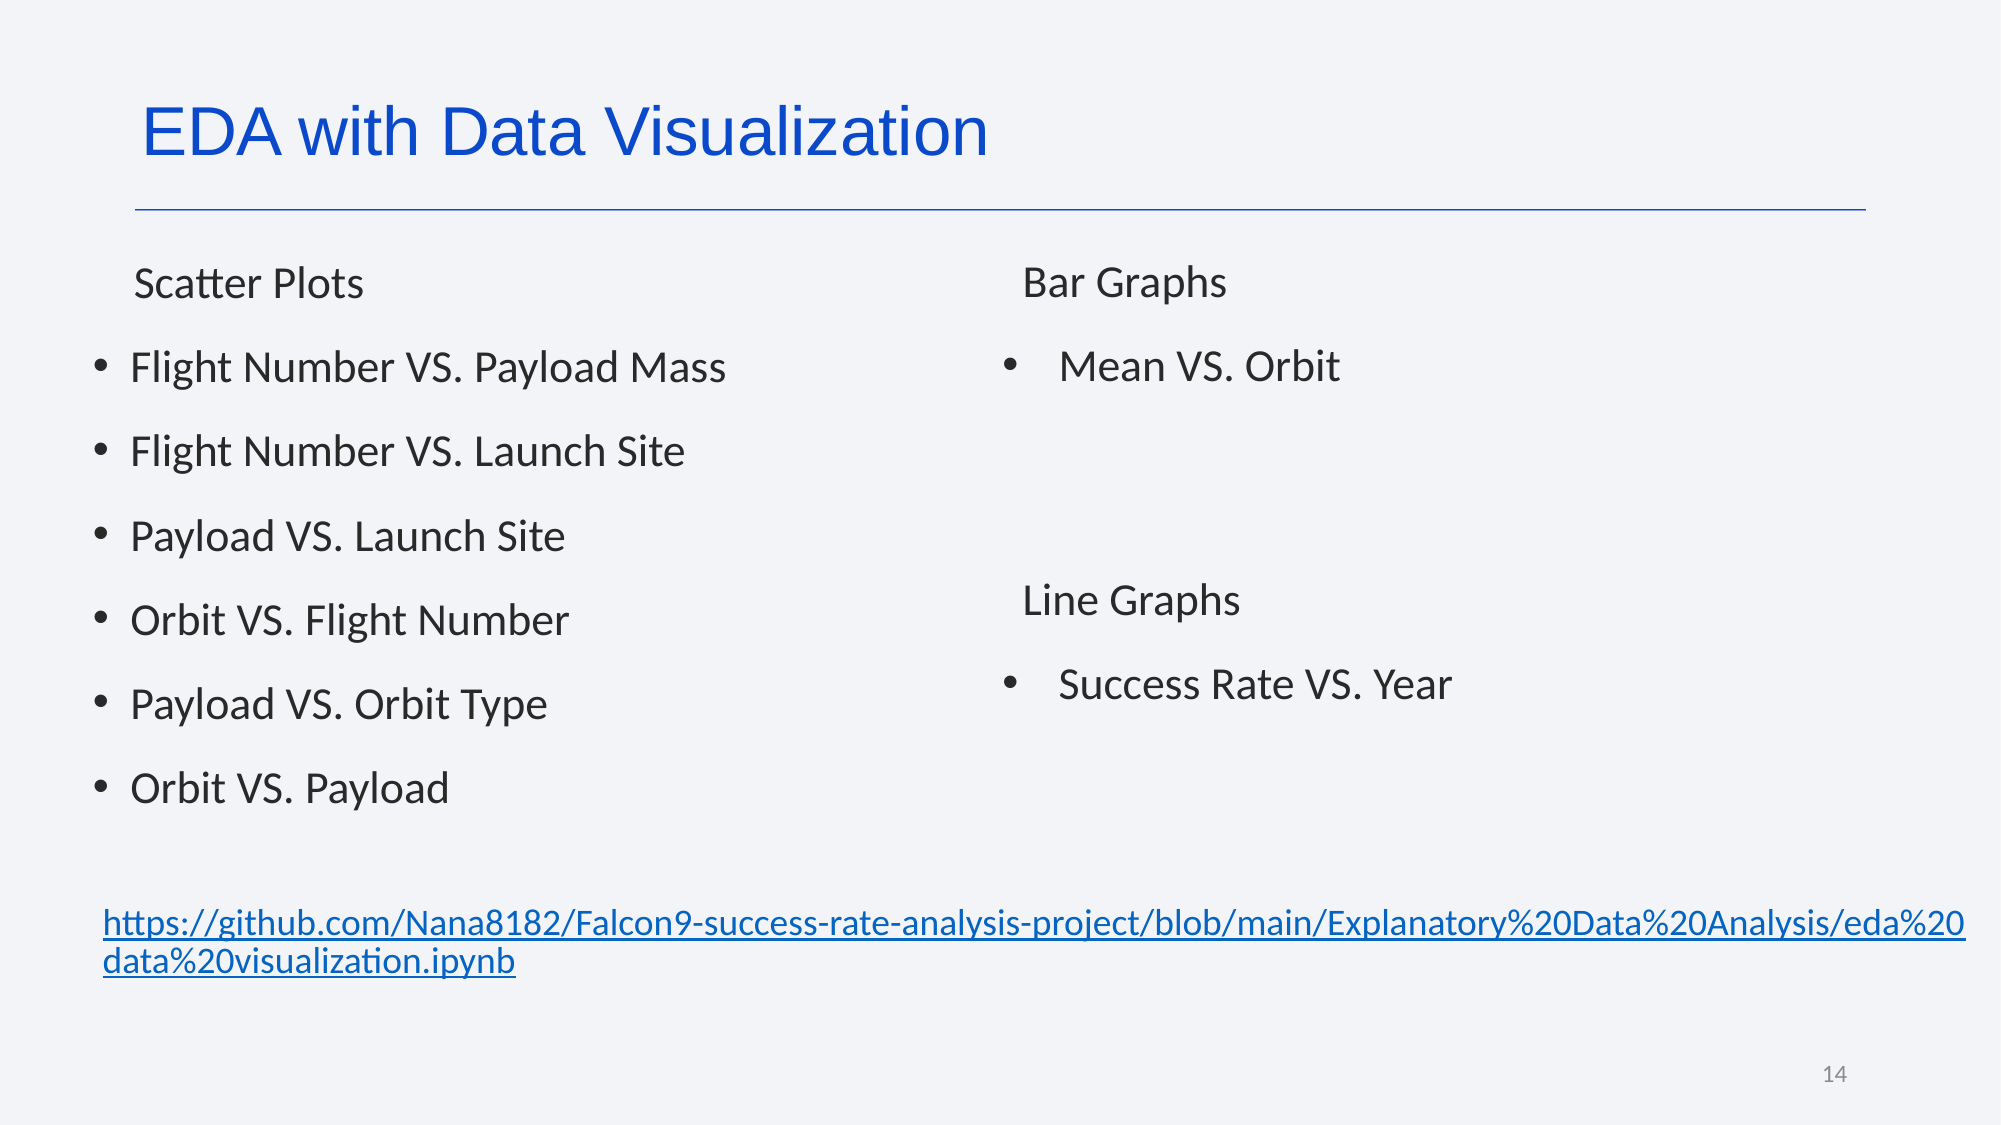

EDA with Data Visualization
  Bar Graphs
Mean VS. Orbit

    Scatter Plots
Flight Number VS. Payload Mass
Flight Number VS. Launch Site
Payload VS. Launch Site
Orbit VS. Flight Number
Payload VS. Orbit Type
Orbit VS. Payload

  Line Graphs
Success Rate VS. Year

https://github.com/Nana8182/Falcon9-success-rate-analysis-project/blob/main/Explanatory%20Data%20Analysis/eda%20data%20visualization.ipynb
14